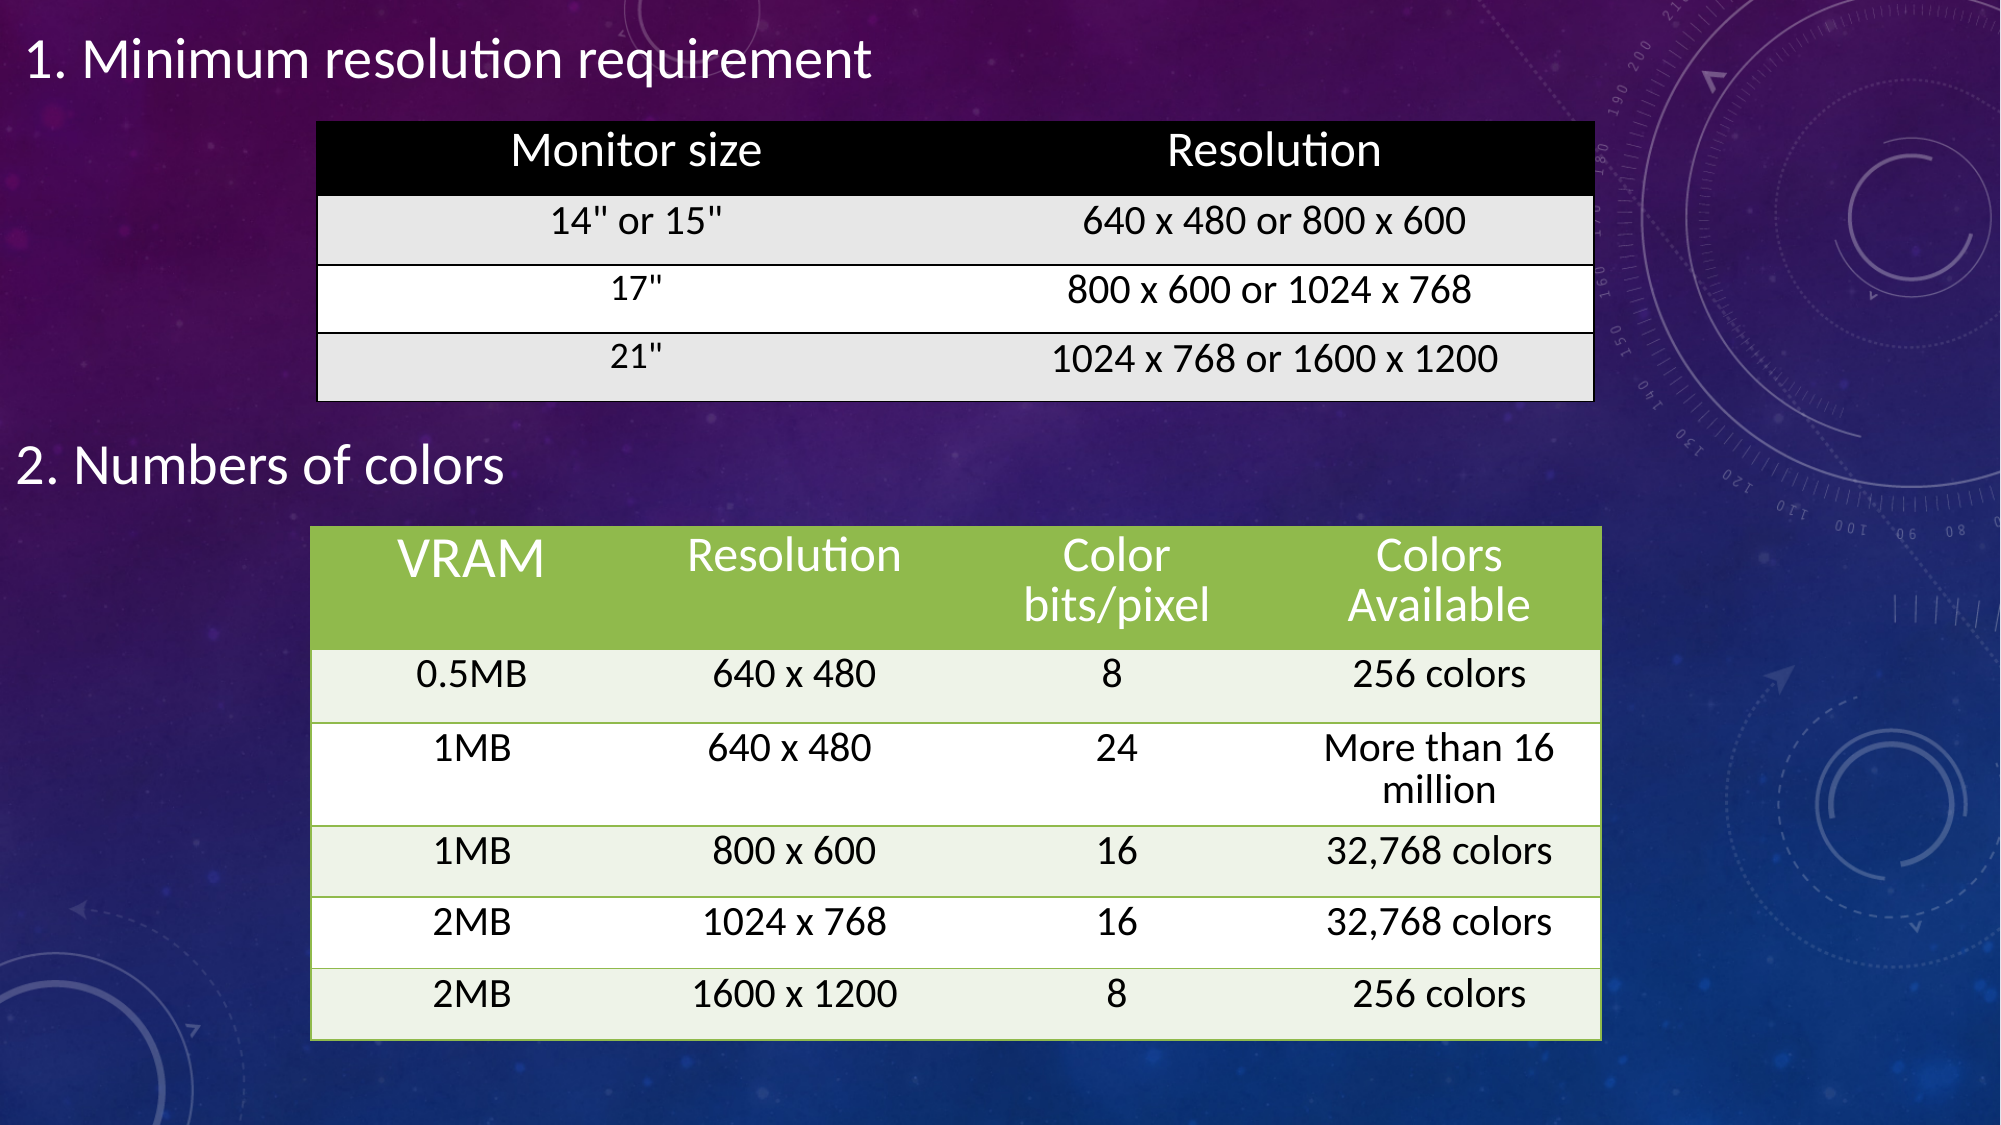

1. Minimum resolution requirement
| Monitor size | Resolution |
| --- | --- |
| 14" or 15" | 640 x 480 or 800 x 600 |
| 17" | 800 x 600 or 1024 x 768 |
| 21" | 1024 x 768 or 1600 x 1200 |
2. Numbers of colors
| VRAM | Resolution | Color bits/pixel | Colors Available |
| --- | --- | --- | --- |
| 0.5MB | 640 x 480 | 8 | 256 colors |
| 1MB | 640 x 480 | 24 | More than 16 million |
| 1MB | 800 x 600 | 16 | 32,768 colors |
| 2MB | 1024 x 768 | 16 | 32,768 colors |
| 2MB | 1600 x 1200 | 8 | 256 colors |